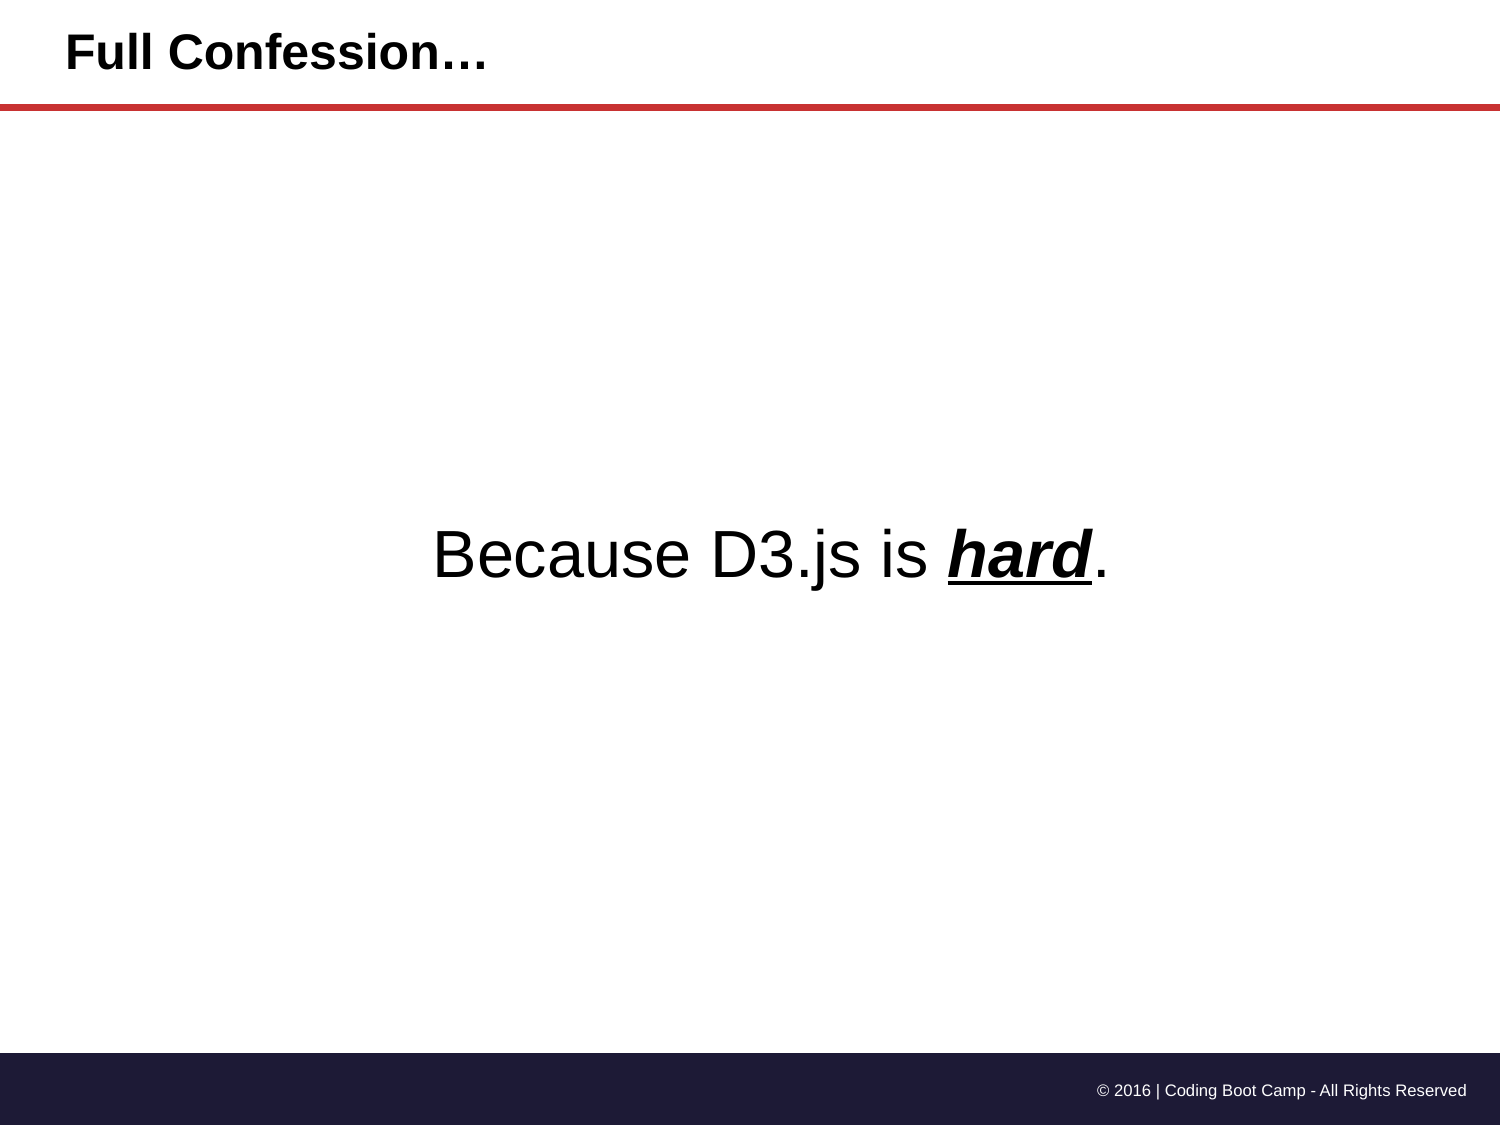

# Full Confession…
Because D3.js is hard.